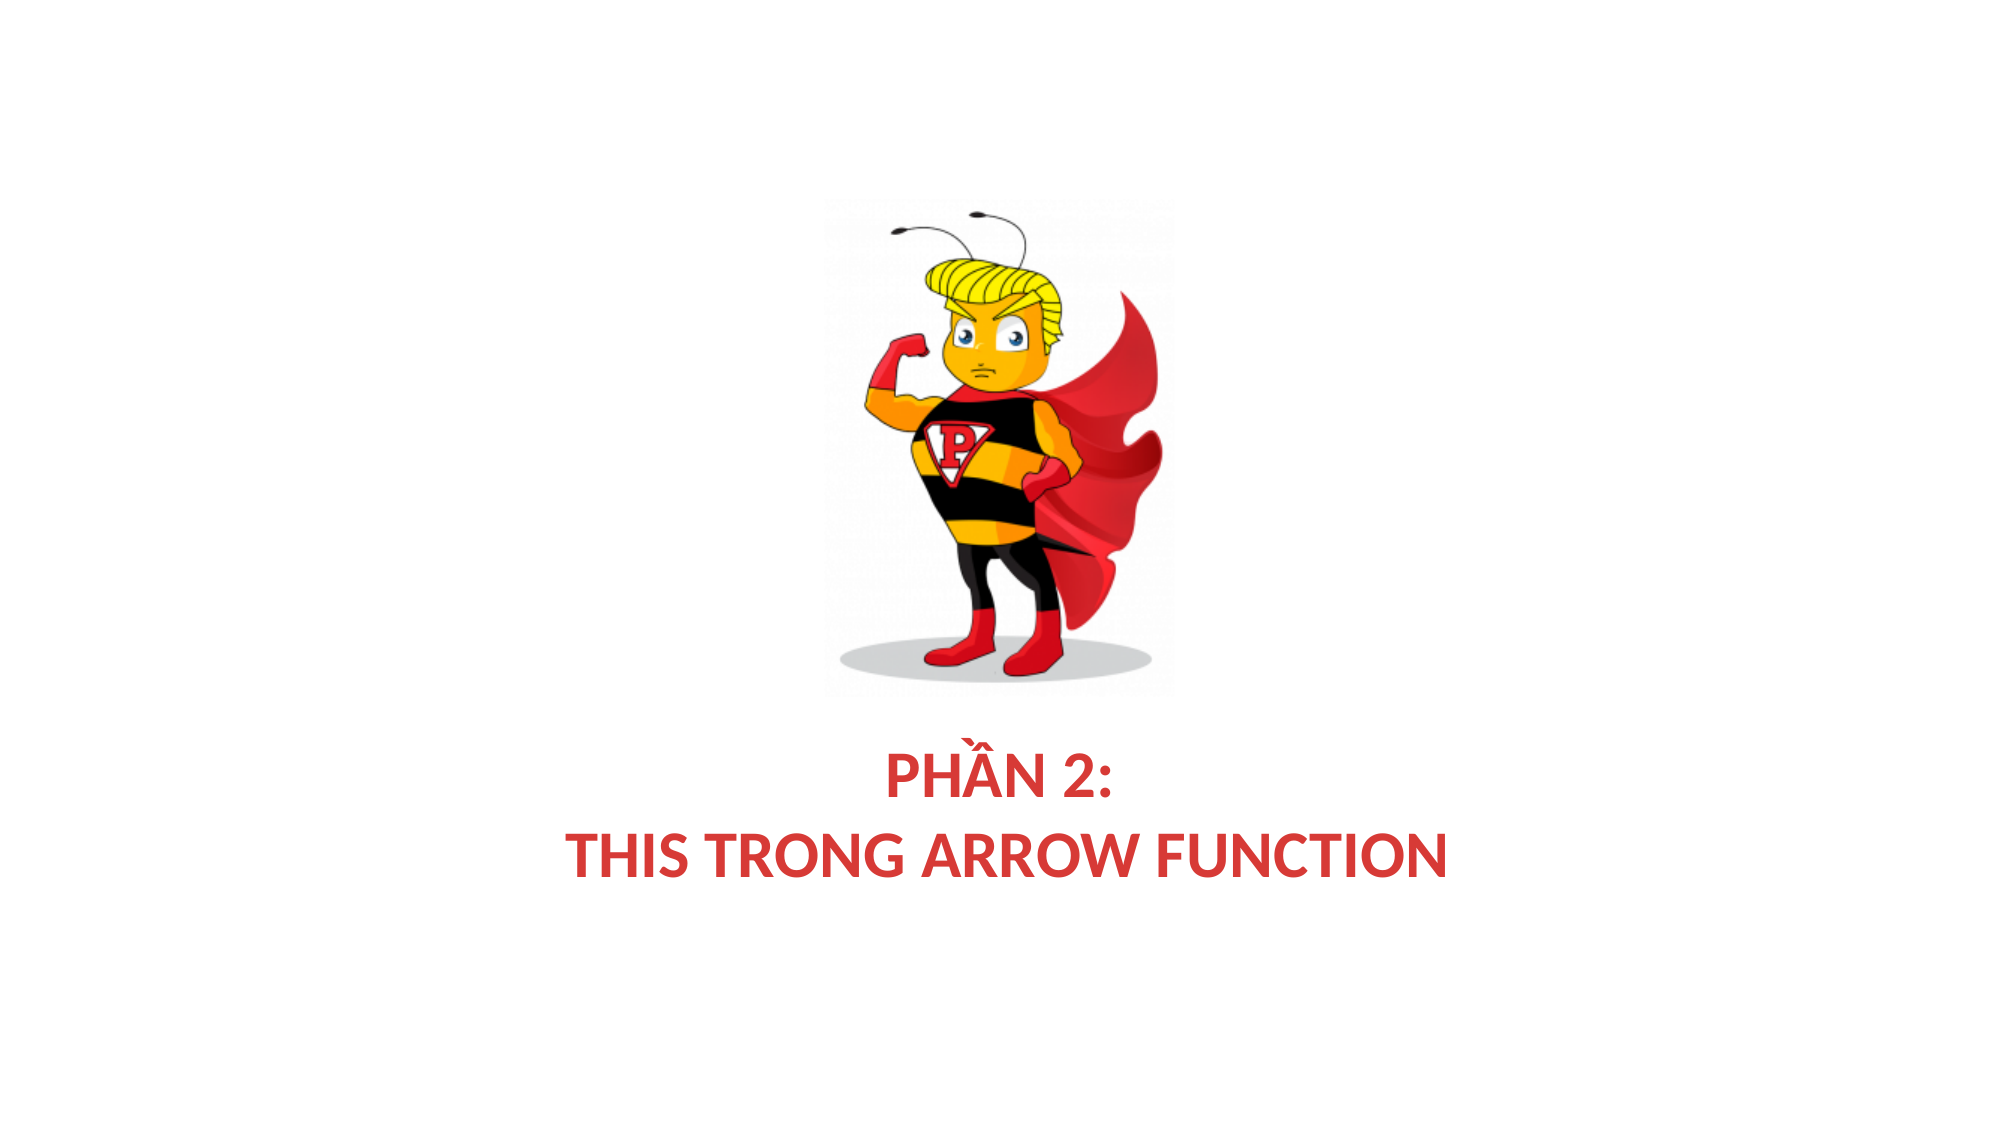

# Phần 2: this trong Arrow function